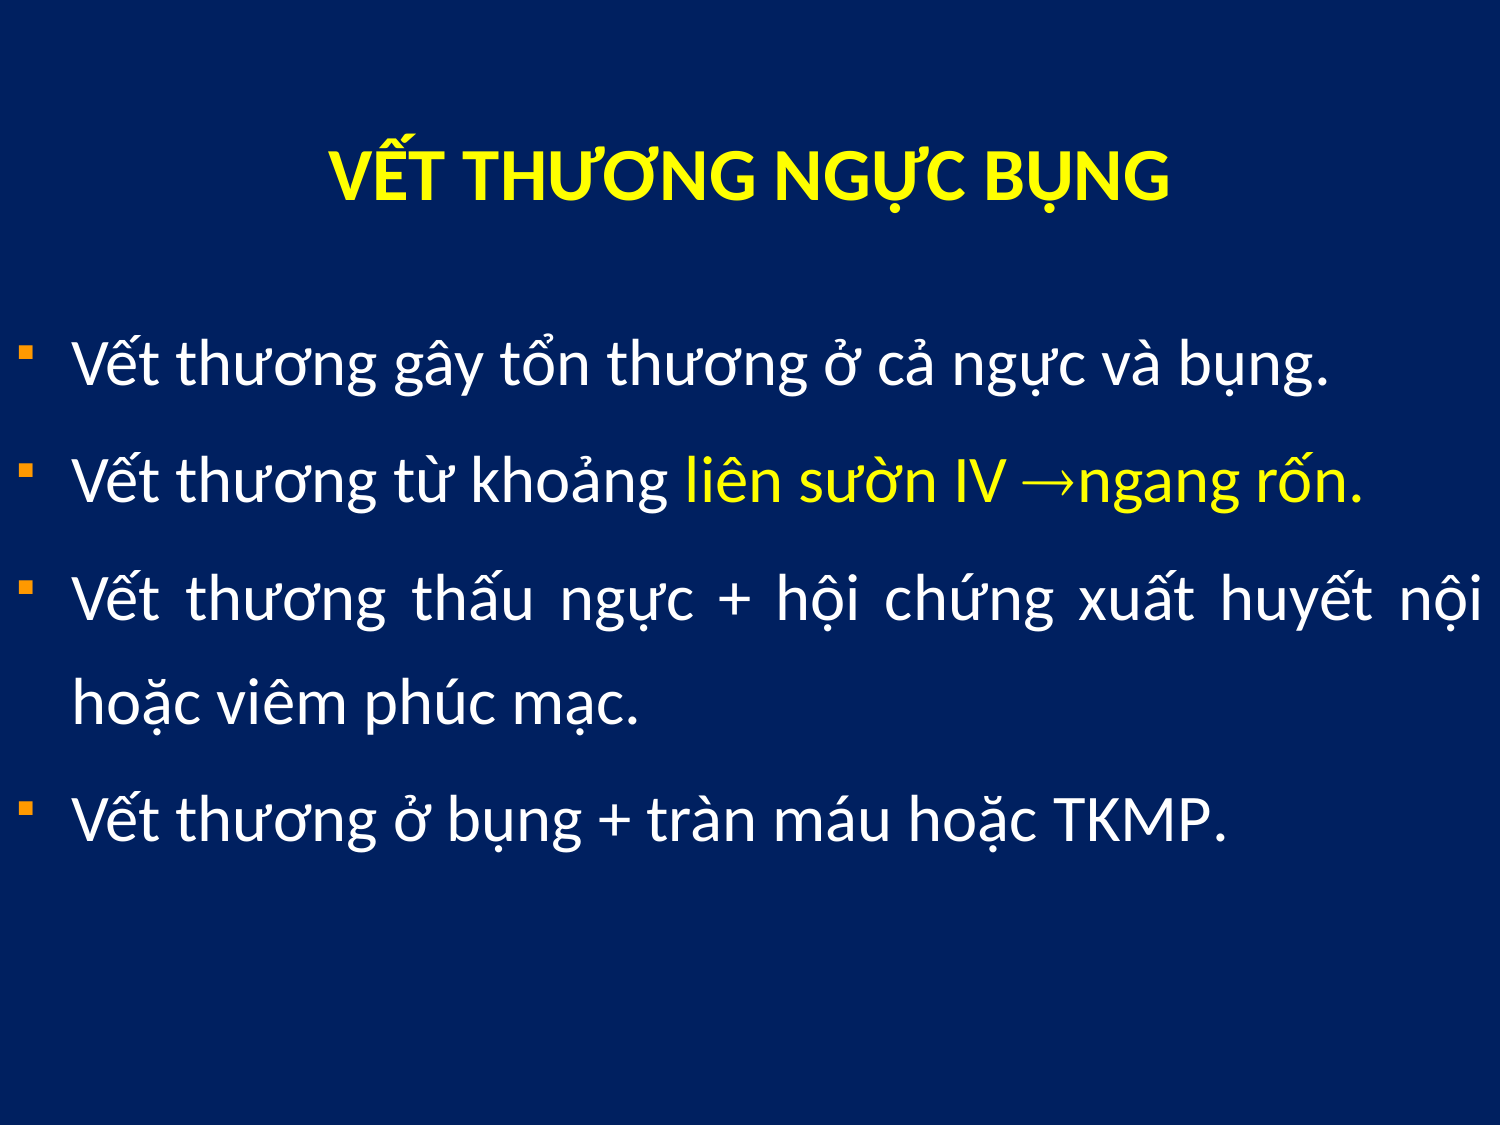

# VẾT THƯƠNG NGỰC BỤNG
Vết thương gây tổn thương ở cả ngực và bụng.
Vết thương từ khoảng liên sườn IV →ngang rốn.
Vết thương thấu ngực + hội chứng xuất huyết nội hoặc viêm phúc mạc.
Vết thương ở bụng + tràn máu hoặc TKMP.